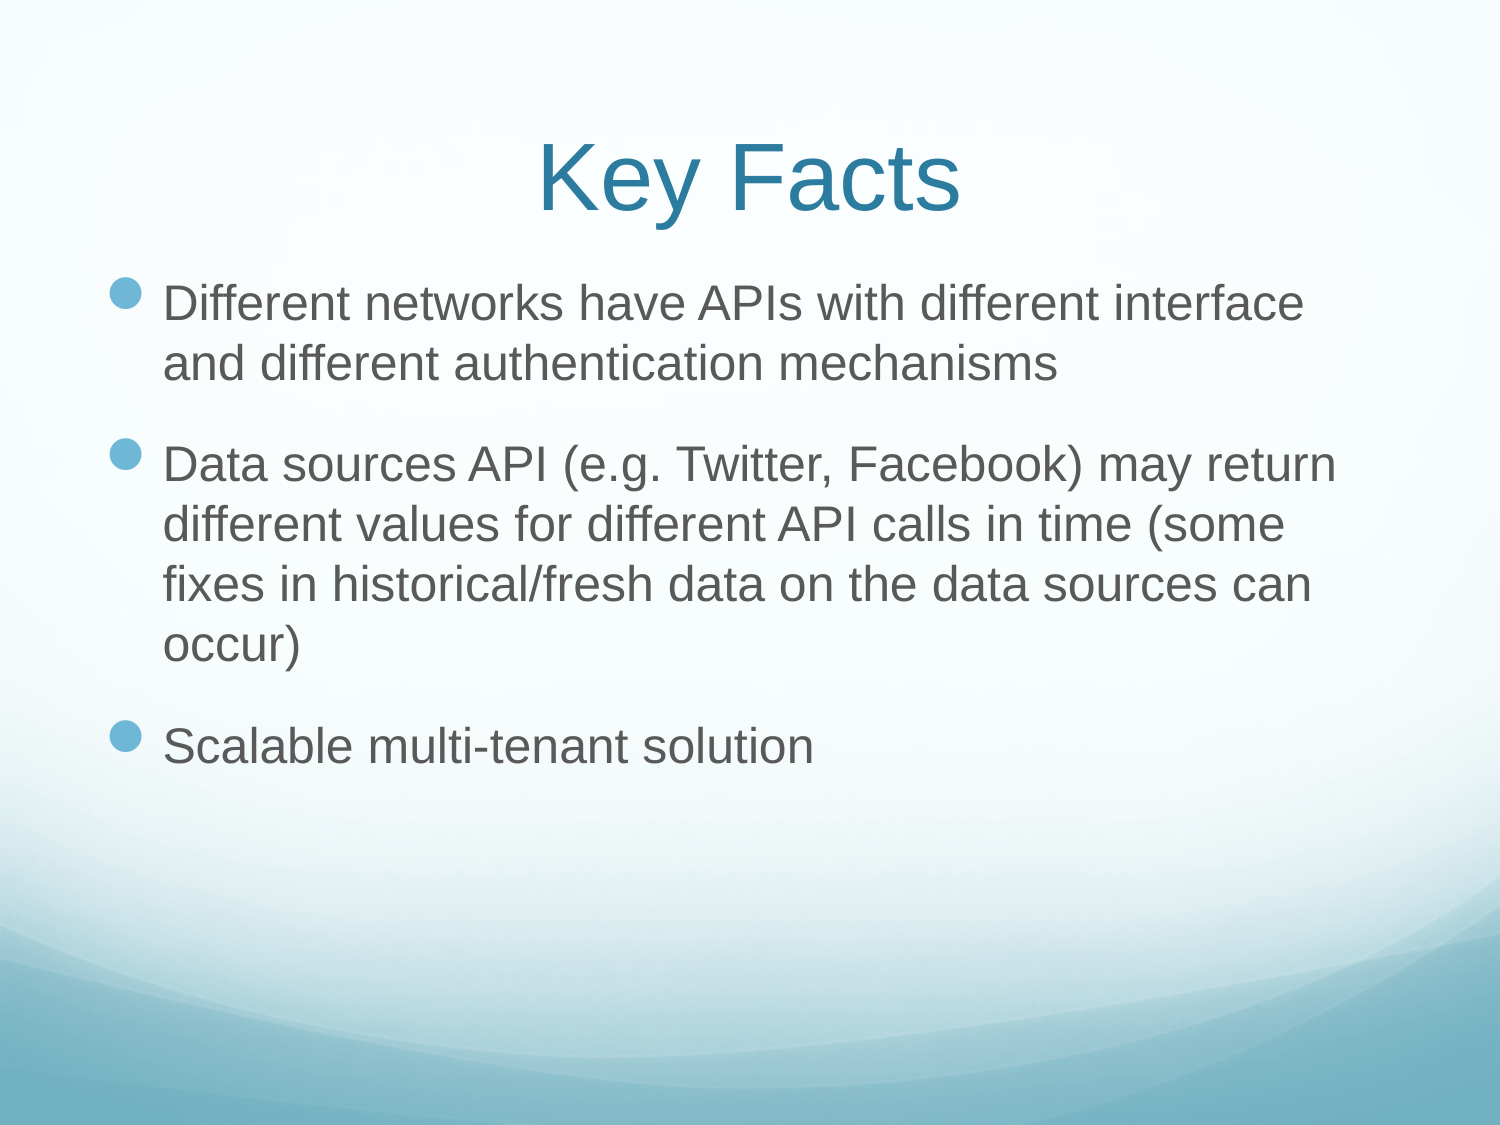

# Key Facts
Different networks have APIs with different interface and different authentication mechanisms
Data sources API (e.g. Twitter, Facebook) may return different values for different API calls in time (some fixes in historical/fresh data on the data sources can occur)
Scalable multi-tenant solution